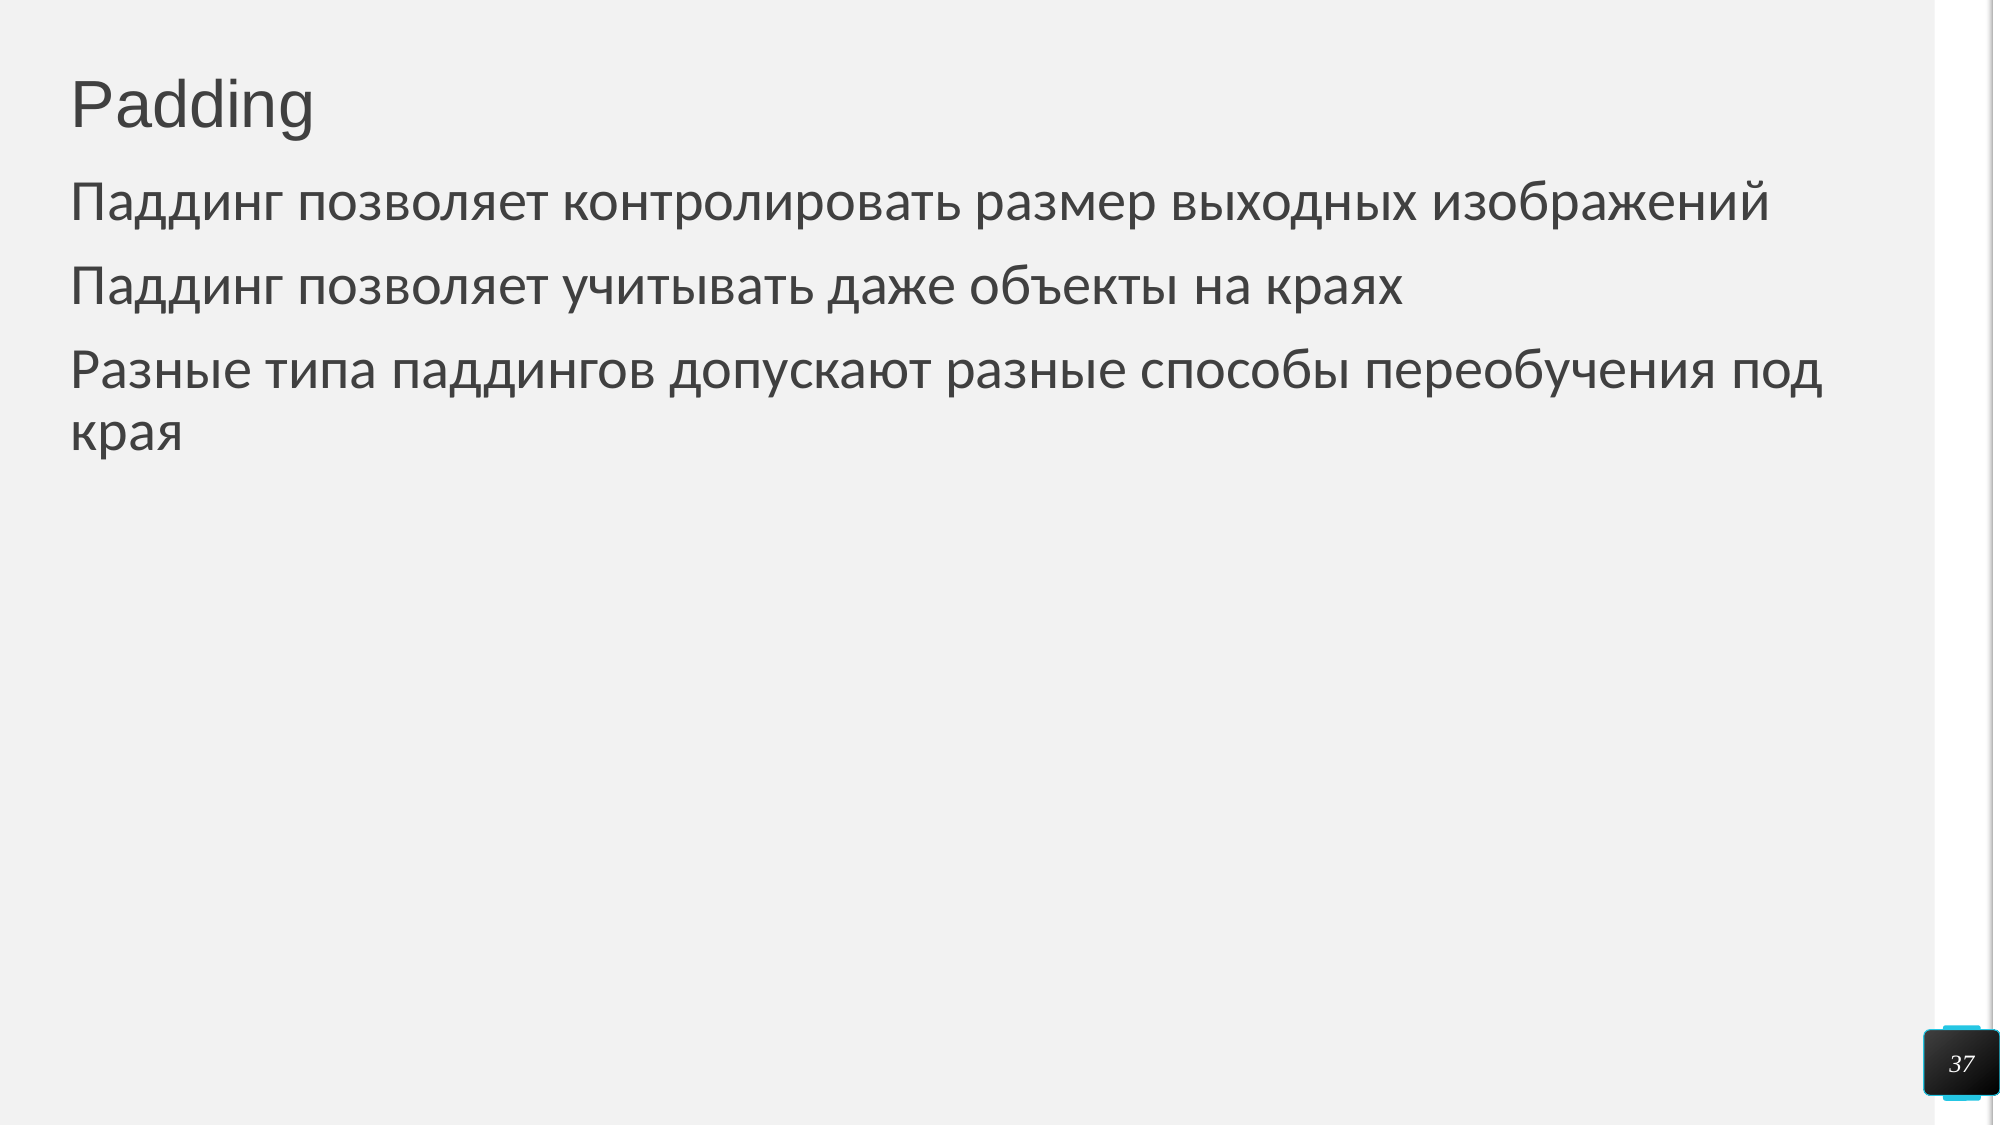

# Padding
Паддинг позволяет контролировать размер выходных изображений
Паддинг позволяет учитывать даже объекты на краях
Разные типа паддингов допускают разные способы переобучения под края
37